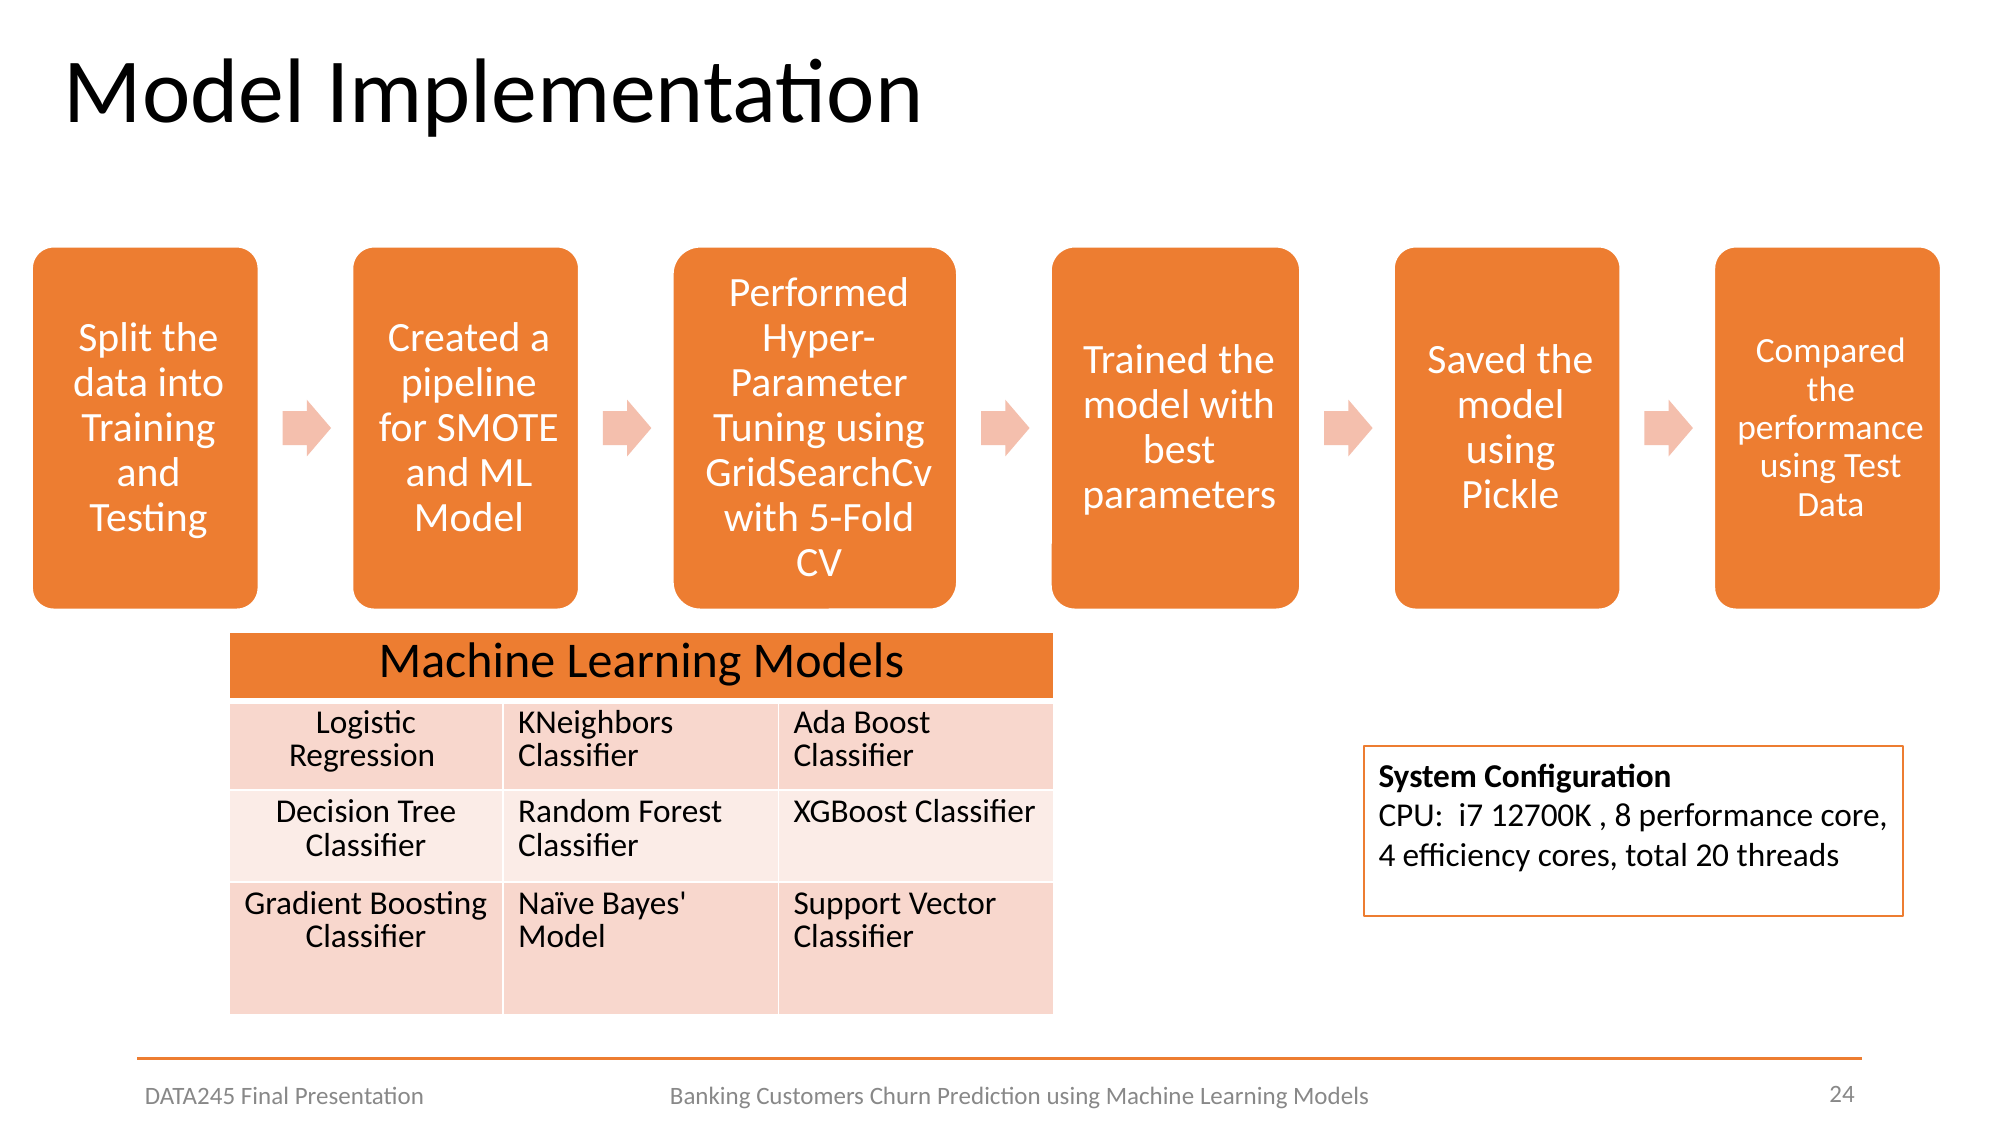

# Model Implementation
Split the data into Training and Testing

Created a pipeline for SMOTE and ML Model

Performed Hyper-Parameter Tuning using GridSearchCvwith 5-Fold CV

Trained the model with best parameters

Saved the model using Pickle

Compared the performance using Test Data
| Machine Learning Models |  | Advantages |
| --- | --- | --- |
| Logistic Regression | KNeighbors Classifier | Ada Boost Classifier |
| Decision Tree Classifier | Random Forest Classifier | XGBoost Classifier |
| Gradient Boosting Classifier | Naïve Bayes' Model | Support Vector Classifier |
System Configuration
CPU:  i7 12700K , 8 performance core,
4 efficiency cores, total 20 threads

24
DATA245 Final Presentation
Banking Customers Churn Prediction using Machine Learning Models